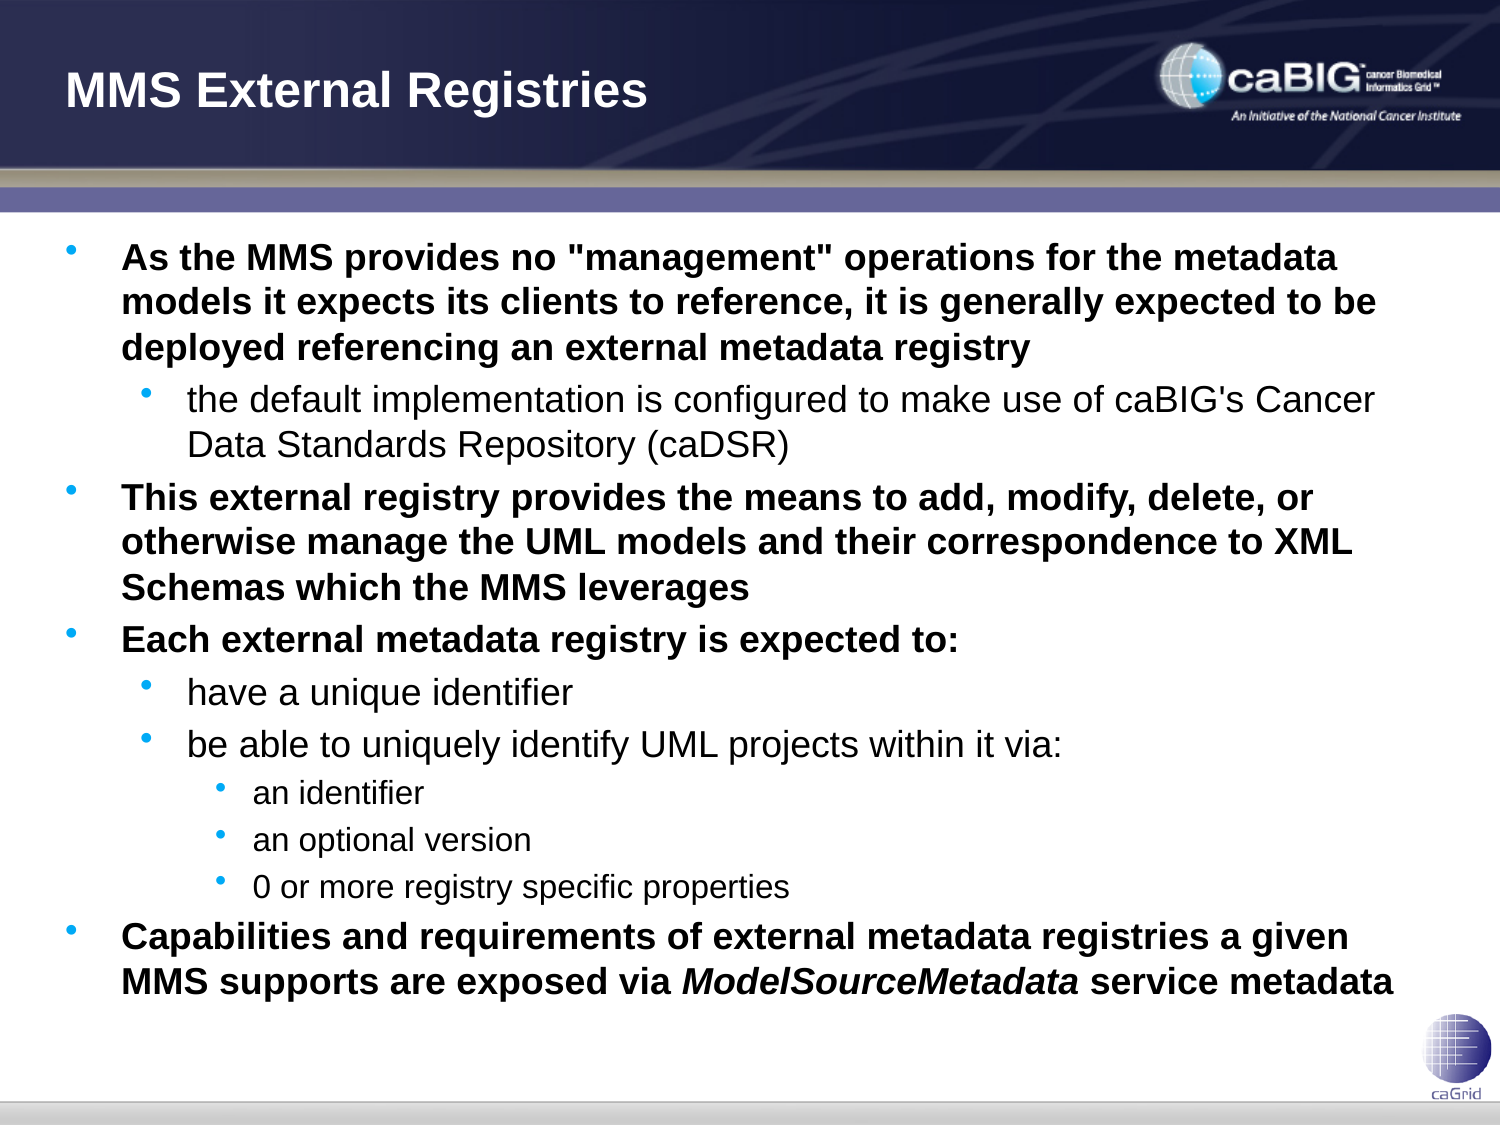

# MMS External Registries
As the MMS provides no "management" operations for the metadata models it expects its clients to reference, it is generally expected to be deployed referencing an external metadata registry
the default implementation is configured to make use of caBIG's Cancer Data Standards Repository (caDSR)
This external registry provides the means to add, modify, delete, or otherwise manage the UML models and their correspondence to XML Schemas which the MMS leverages
Each external metadata registry is expected to:
have a unique identifier
be able to uniquely identify UML projects within it via:
an identifier
an optional version
0 or more registry specific properties
Capabilities and requirements of external metadata registries a given MMS supports are exposed via ModelSourceMetadata service metadata